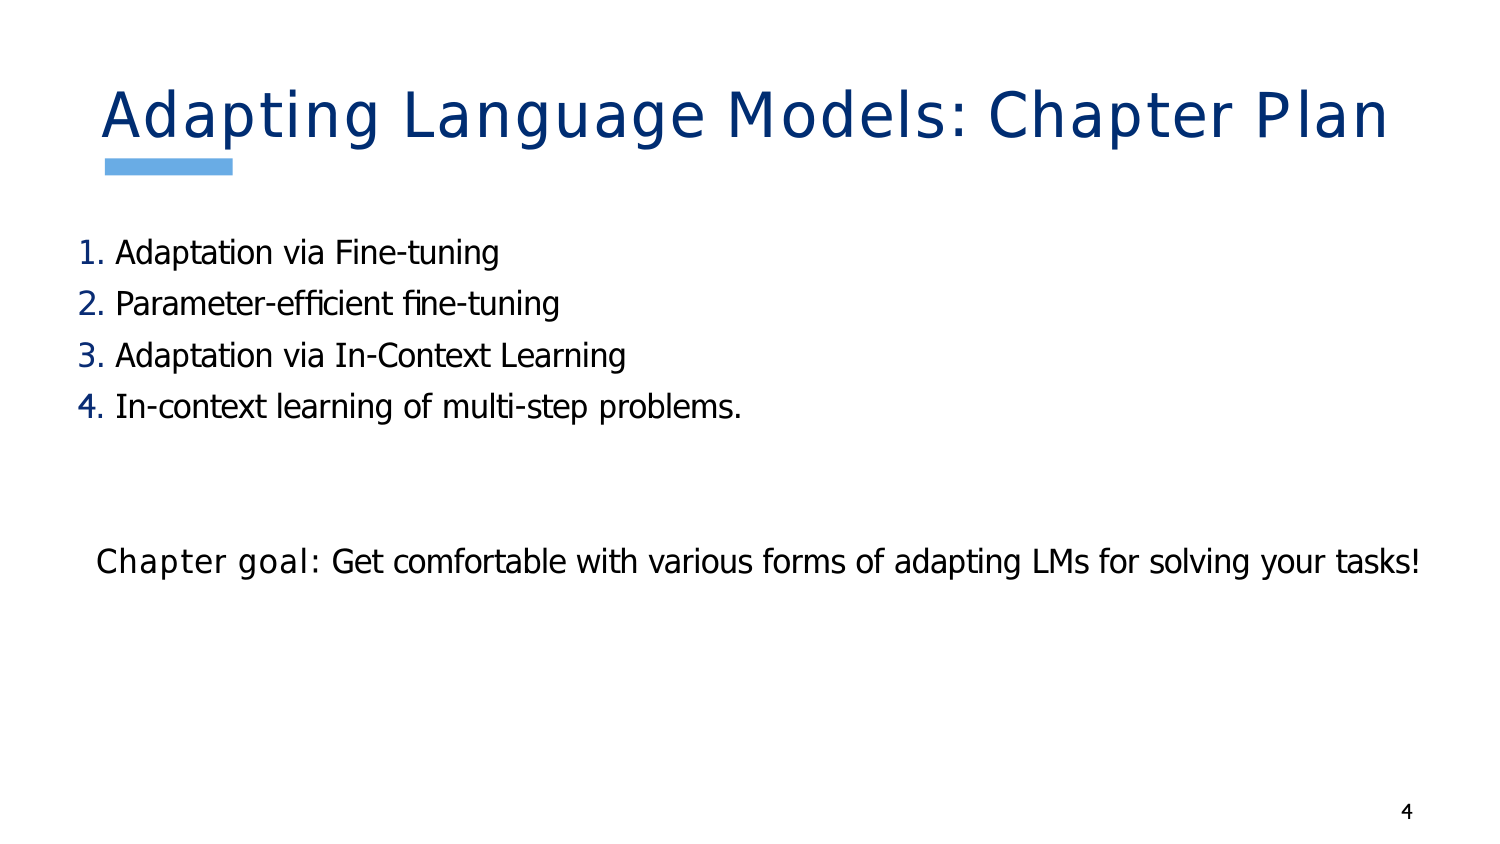

# Adapting Language Models: Chapter Plan
Adaptation via Fine-tuning
Parameter-efficient fine-tuning
Adaptation via In-Context Learning
In-context learning of multi-step problems.

Chapter goal: Get comfortable with various forms of adapting LMs for solving your tasks!